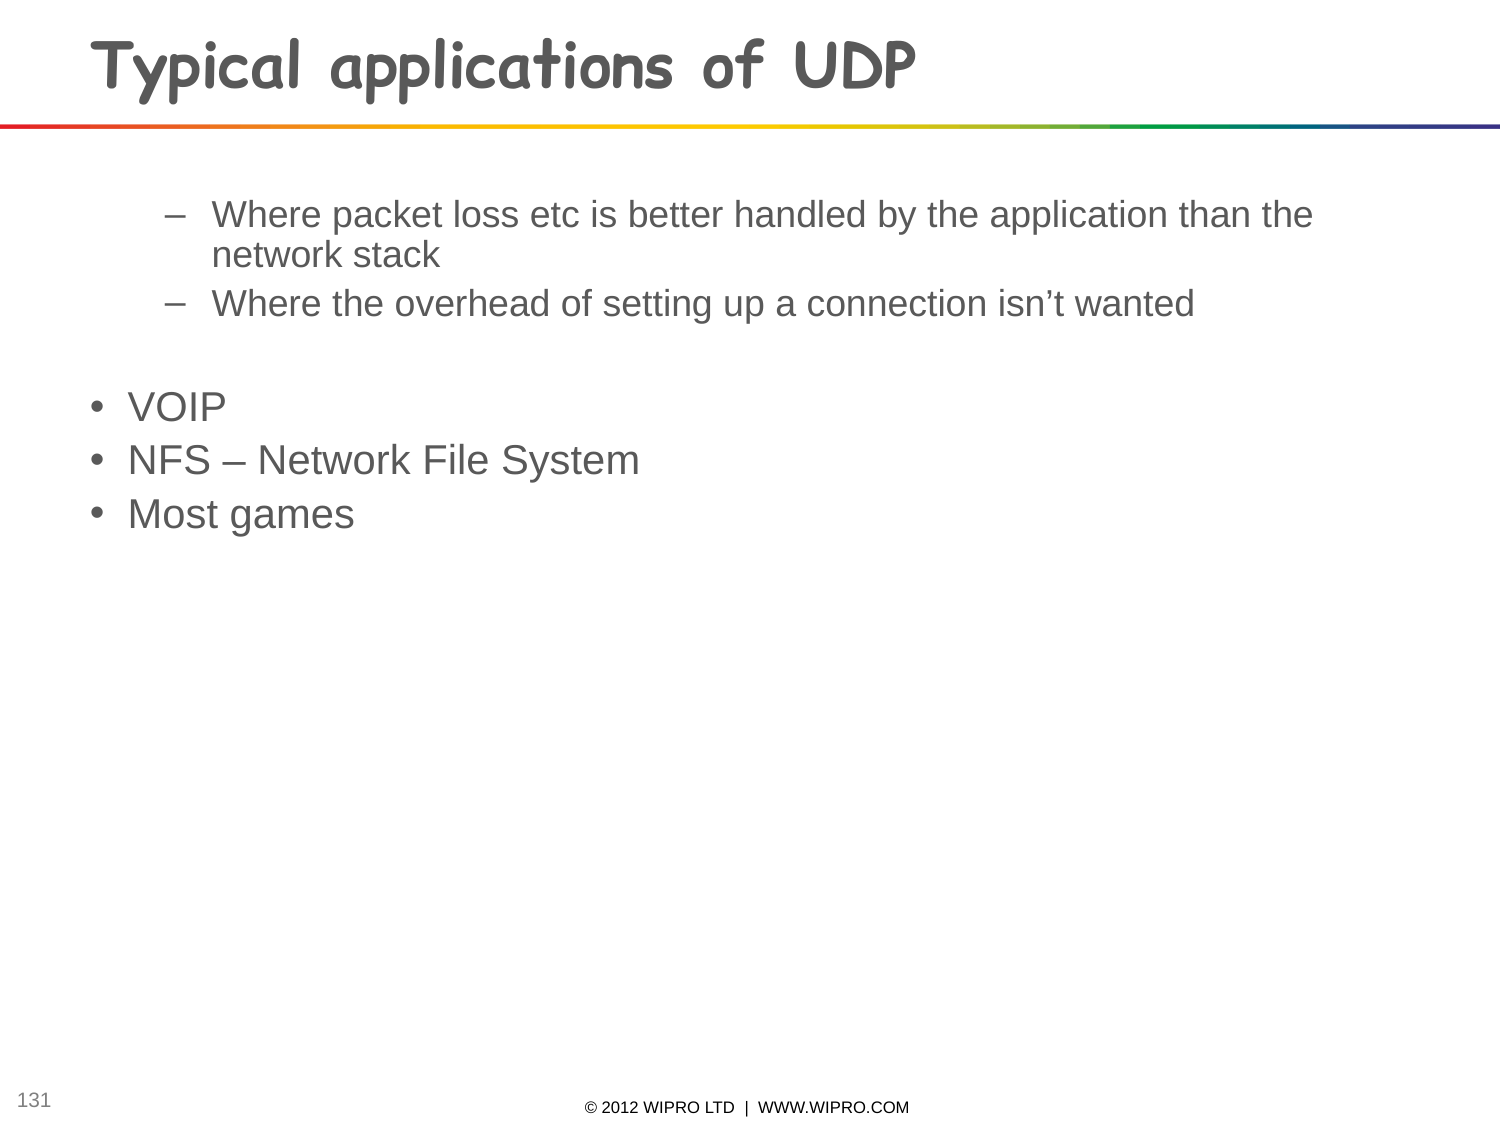

# Typical applications of UDP
Where packet loss etc is better handled by the application than the network stack
Where the overhead of setting up a connection isn’t wanted

VOIP
NFS – Network File System
Most games